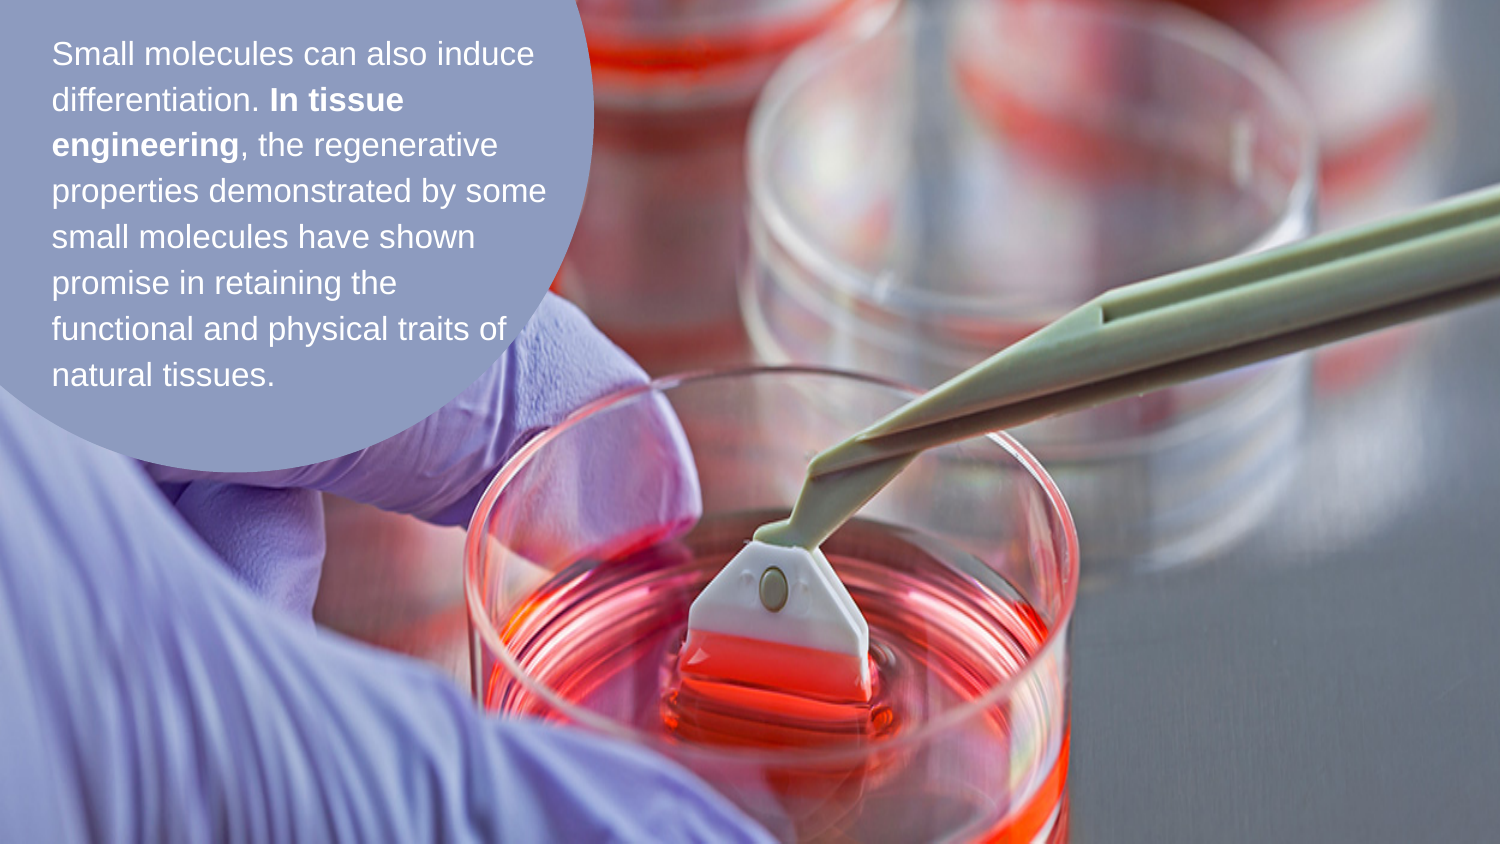

Small molecules can also induce differentiation. In tissue engineering, the regenerative properties demonstrated by some small molecules have shown promise in retaining the functional and physical traits of natural tissues.